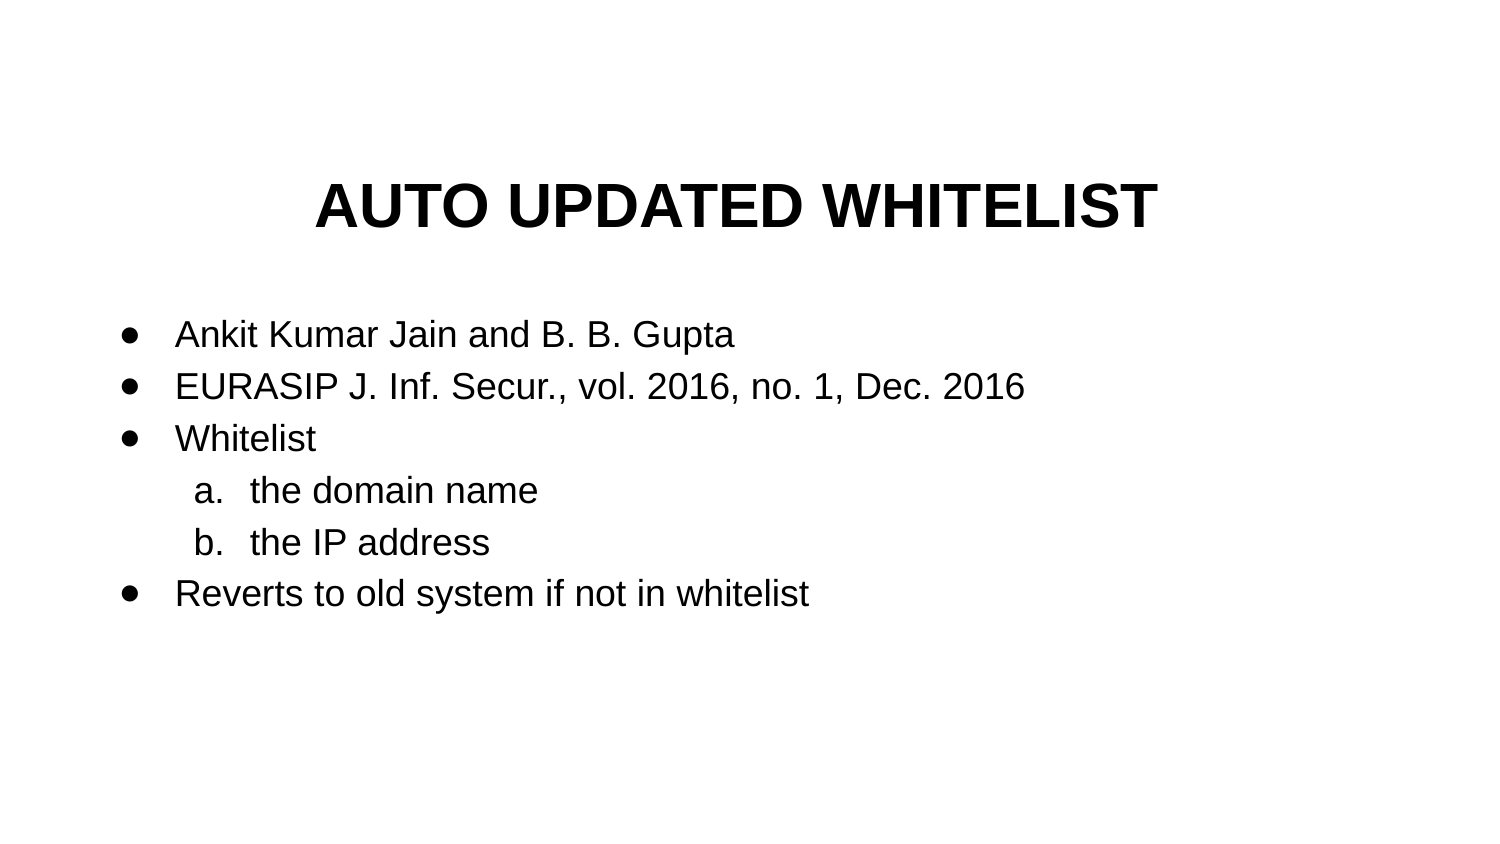

# AUTO UPDATED WHITELIST
Ankit Kumar Jain and B. B. Gupta
EURASIP J. Inf. Secur., vol. 2016, no. 1, Dec. 2016
Whitelist
the domain name
the IP address
Reverts to old system if not in whitelist